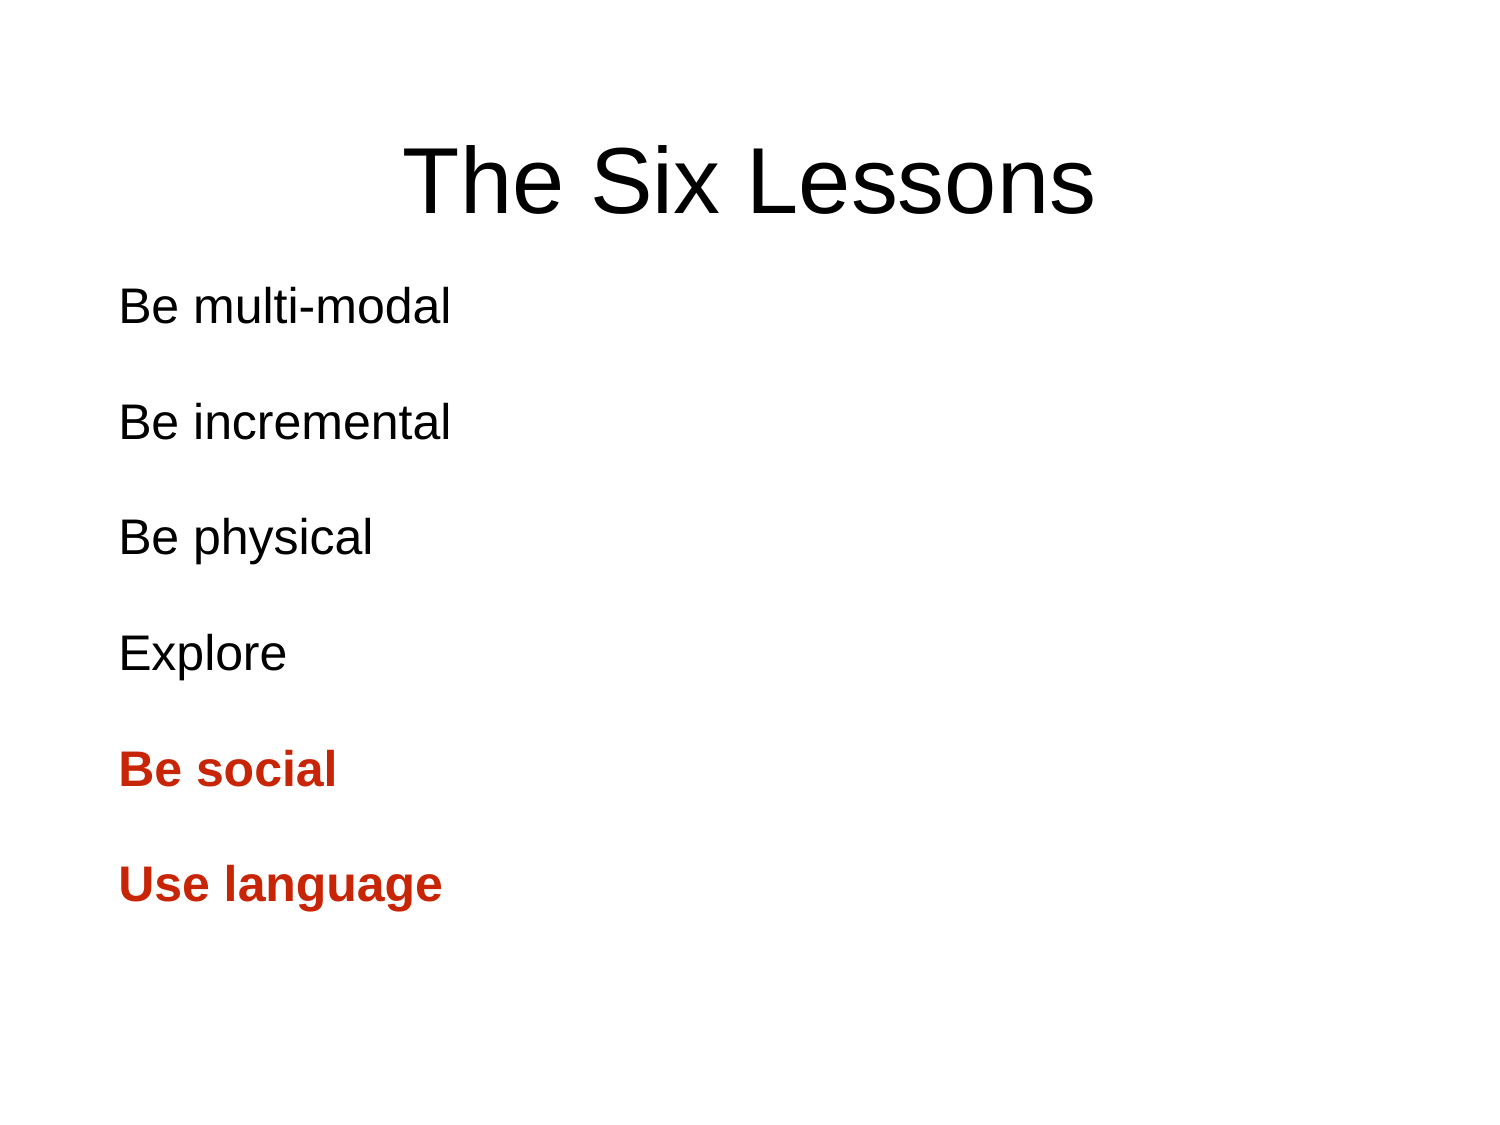

# The Six Lessons
Be multi-modal
Be incremental
Be physical
Explore
Be social
Use language